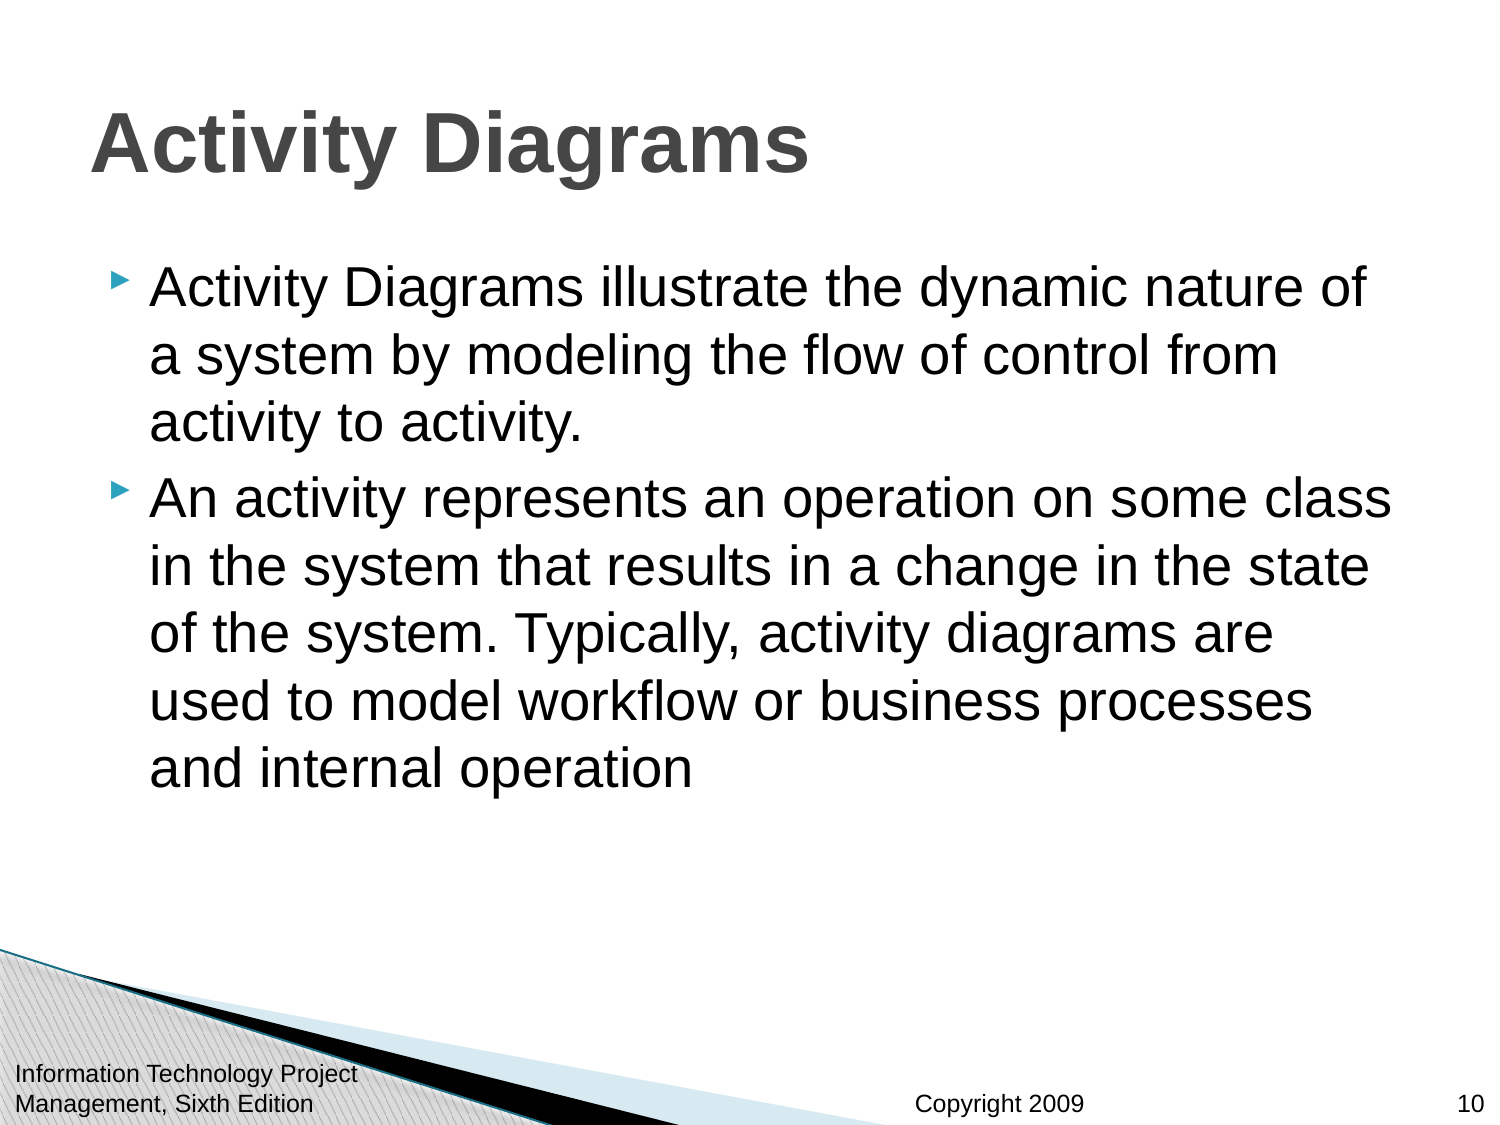

# Activity Diagrams
Activity Diagrams illustrate the dynamic nature of a system by modeling the flow of control from activity to activity.
An activity represents an operation on some class in the system that results in a change in the state of the system. Typically, activity diagrams are used to model workflow or business processes and internal operation
Information Technology Project Management, Sixth Edition
10